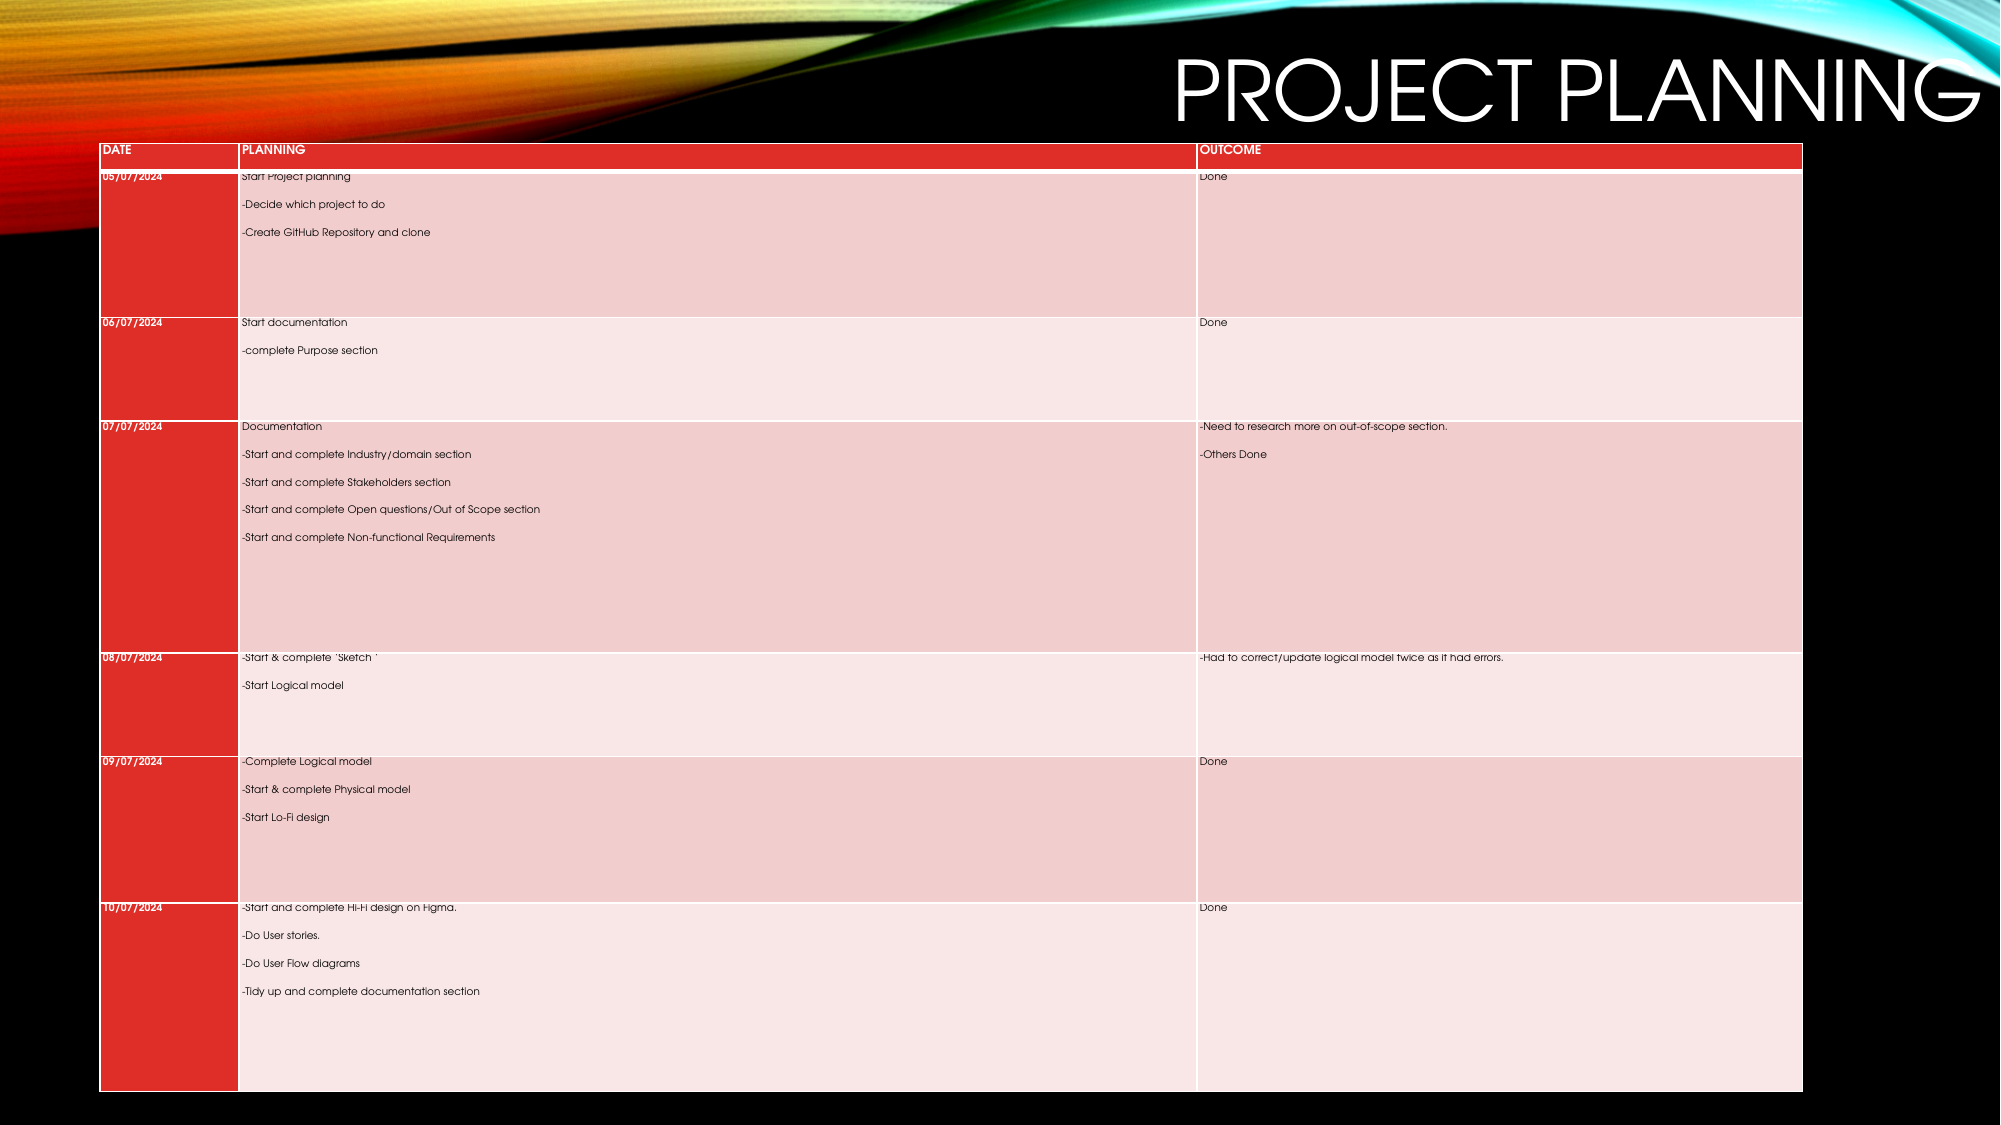

# Project planning
| DATE | PLANNING | OUTCOME |
| --- | --- | --- |
| 05/07/2024 | Start Project planning -Decide which project to do -Create GitHub Repository and clone | Done |
| 06/07/2024 | Start documentation -complete Purpose section | Done |
| 07/07/2024 | Documentation -Start and complete Industry/domain section -Start and complete Stakeholders section -Start and complete Open questions/Out of Scope section -Start and complete Non-functional Requirements | -Need to research more on out-of-scope section. -Others Done |
| 08/07/2024 | -Start & complete ‘Sketch ‘ -Start Logical model | -Had to correct/update logical model twice as it had errors. |
| 09/07/2024 | -Complete Logical model -Start & complete Physical model -Start Lo-Fi design | Done |
| 10/07/2024 | -Start and complete Hi-Fi design on Figma. -Do User stories. -Do User Flow diagrams -Tidy up and complete documentation section | Done |